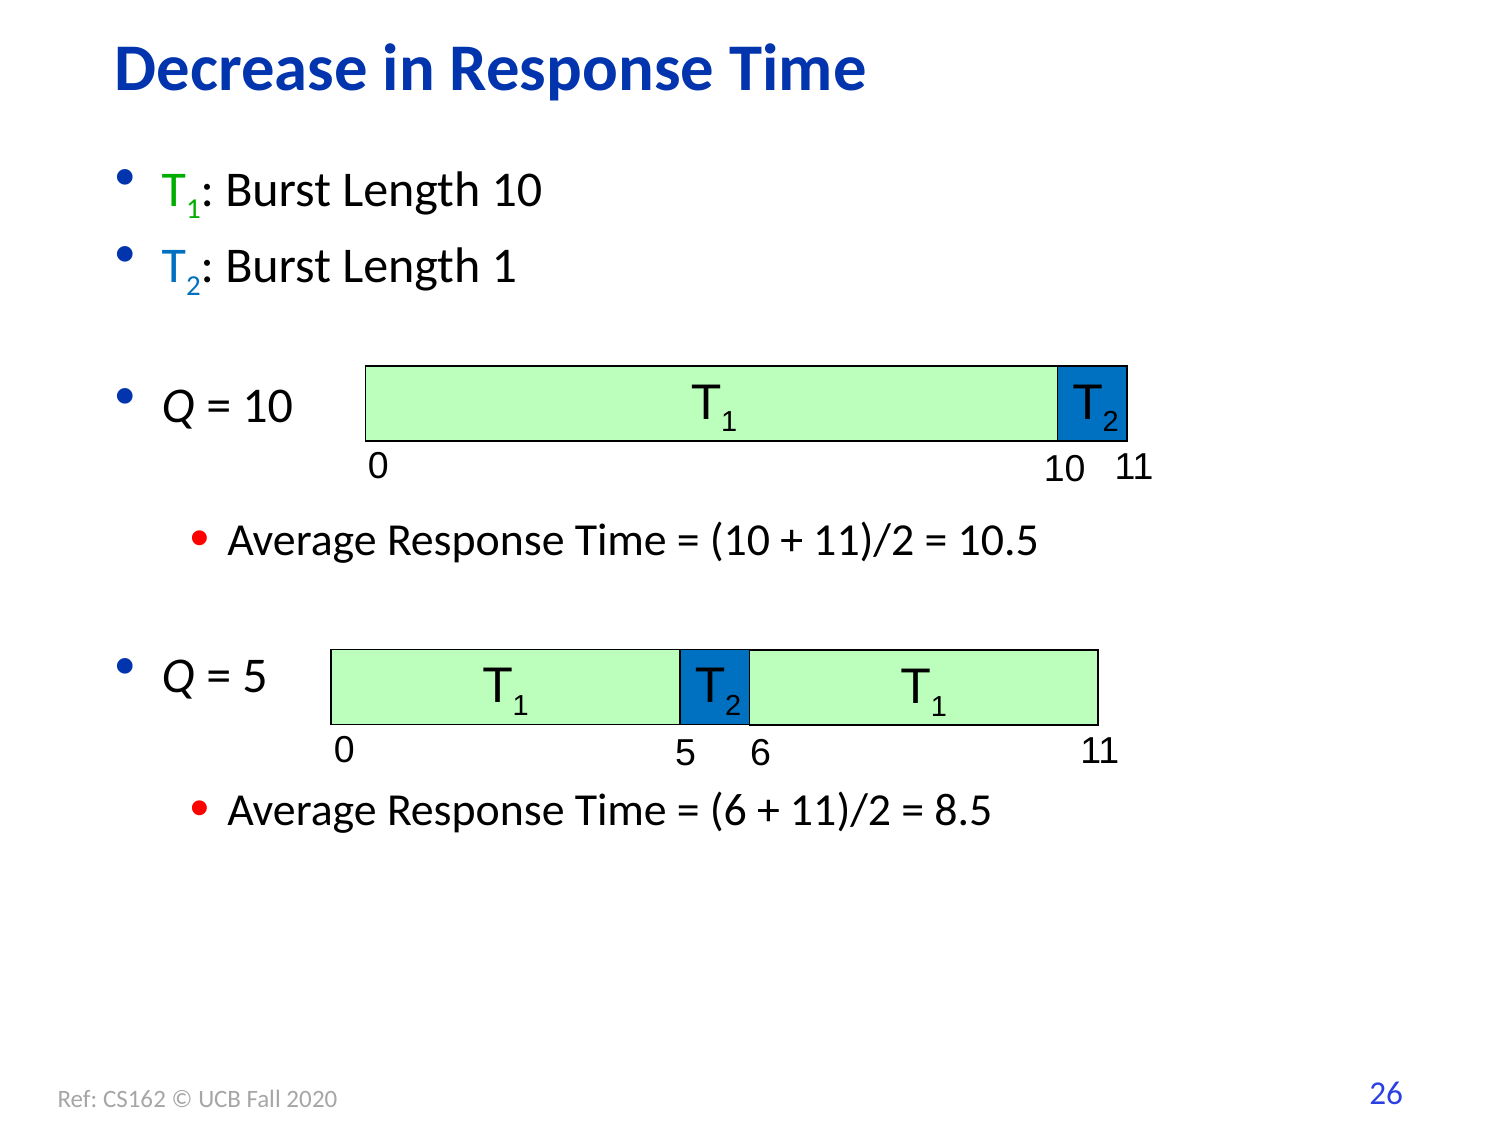

# Decrease in Response Time
T1: Burst Length 10
T2: Burst Length 1

Q = 10

Average Response Time = (10 + 11)/2 = 10.5

Q = 5

Average Response Time = (6 + 11)/2 = 8.5
T1
T2
0
11
10
T1
T2
T1
0
11
5
6
Ref: CS162 © UCB Fall 2020